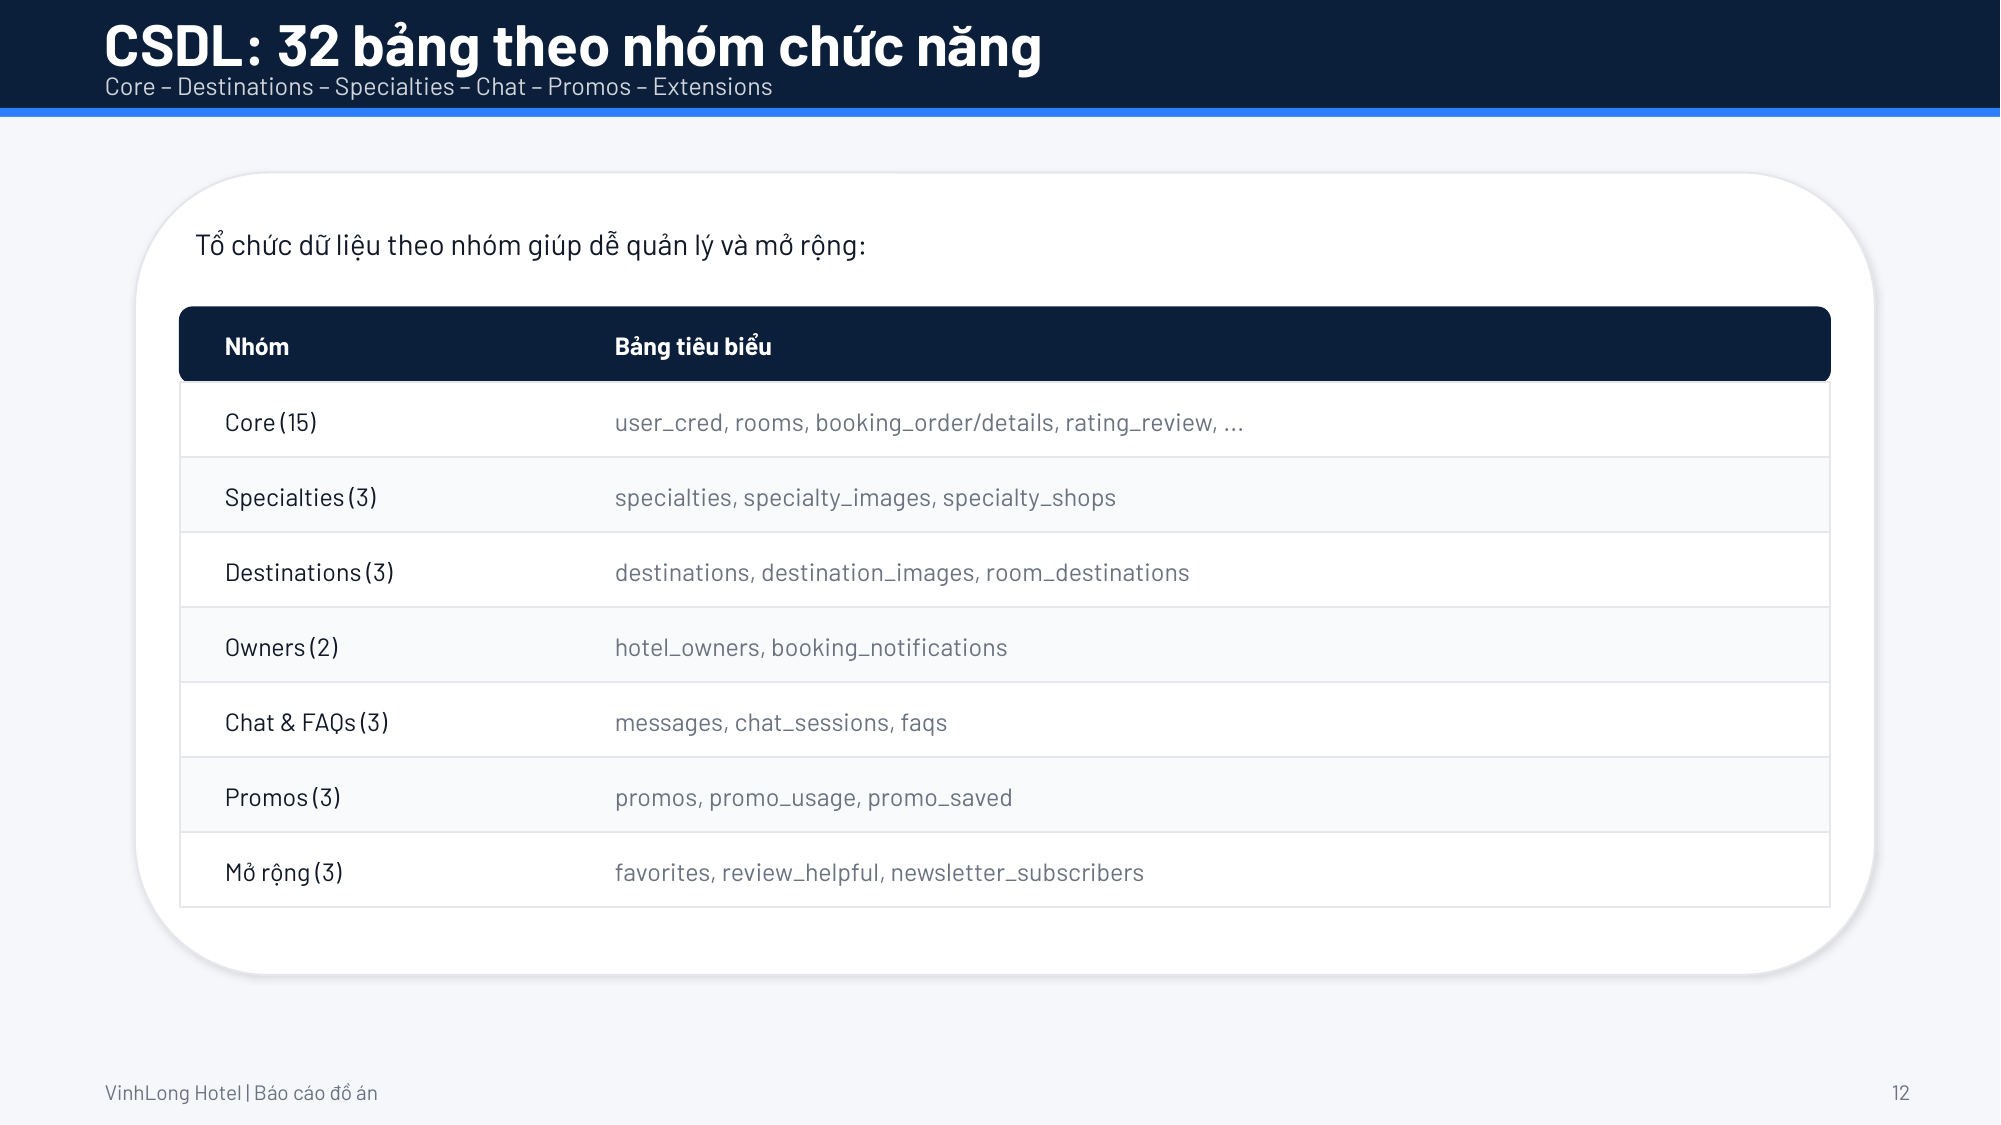

CSDL: 32 bảng theo nhóm chức năng
Core – Destinations – Specialties – Chat – Promos – Extensions

Tổ chức dữ liệu theo nhóm giúp dễ quản lý và mở rộng:

Nhóm
Bảng tiêu biểu

Core (15)
user_cred, rooms, booking_order/details, rating_review, ...

Specialties (3)
specialties, specialty_images, specialty_shops

Destinations (3)
destinations, destination_images, room_destinations

Owners (2)
hotel_owners, booking_notifications

Chat & FAQs (3)
messages, chat_sessions, faqs

Promos (3)
promos, promo_usage, promo_saved

Mở rộng (3)
favorites, review_helpful, newsletter_subscribers

VinhLong Hotel | Báo cáo đồ án
12